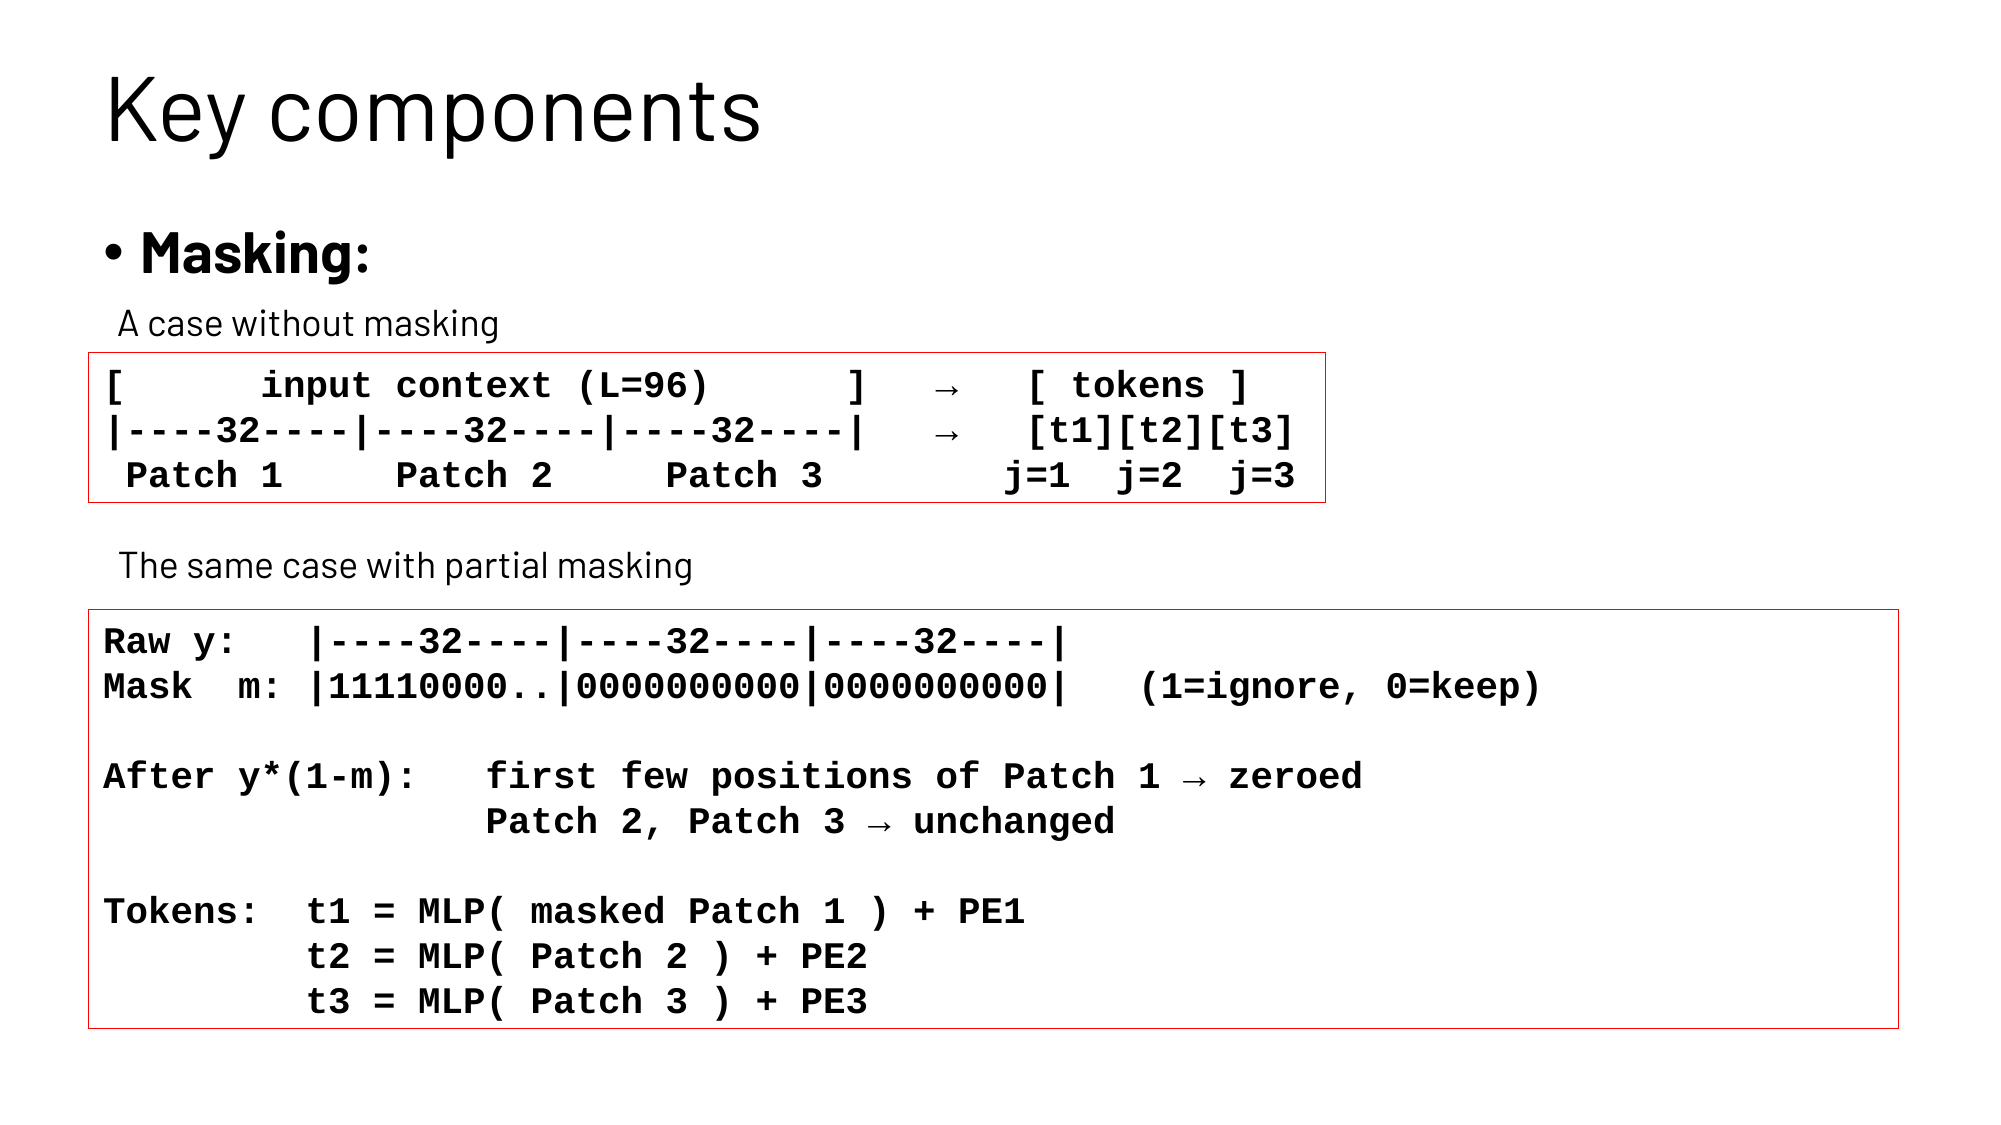

# Key components
Masking:
A case without masking
[      input context (L=96)      ]   →   [ tokens ]
|----32----|----32----|----32----|   →   [t1][t2][t3]
 Patch 1     Patch 2     Patch 3        j=1  j=2  j=3
The same case with partial masking
Raw y:   |----32----|----32----|----32----|
Mask  m: |11110000..|0000000000|0000000000|   (1=ignore, 0=keep)

After y*(1-m):   first few positions of Patch 1 → zeroed
                 Patch 2, Patch 3 → unchanged

Tokens:  t1 = MLP( masked Patch 1 ) + PE1
         t2 = MLP( Patch 2 ) + PE2
         t3 = MLP( Patch 3 ) + PE3